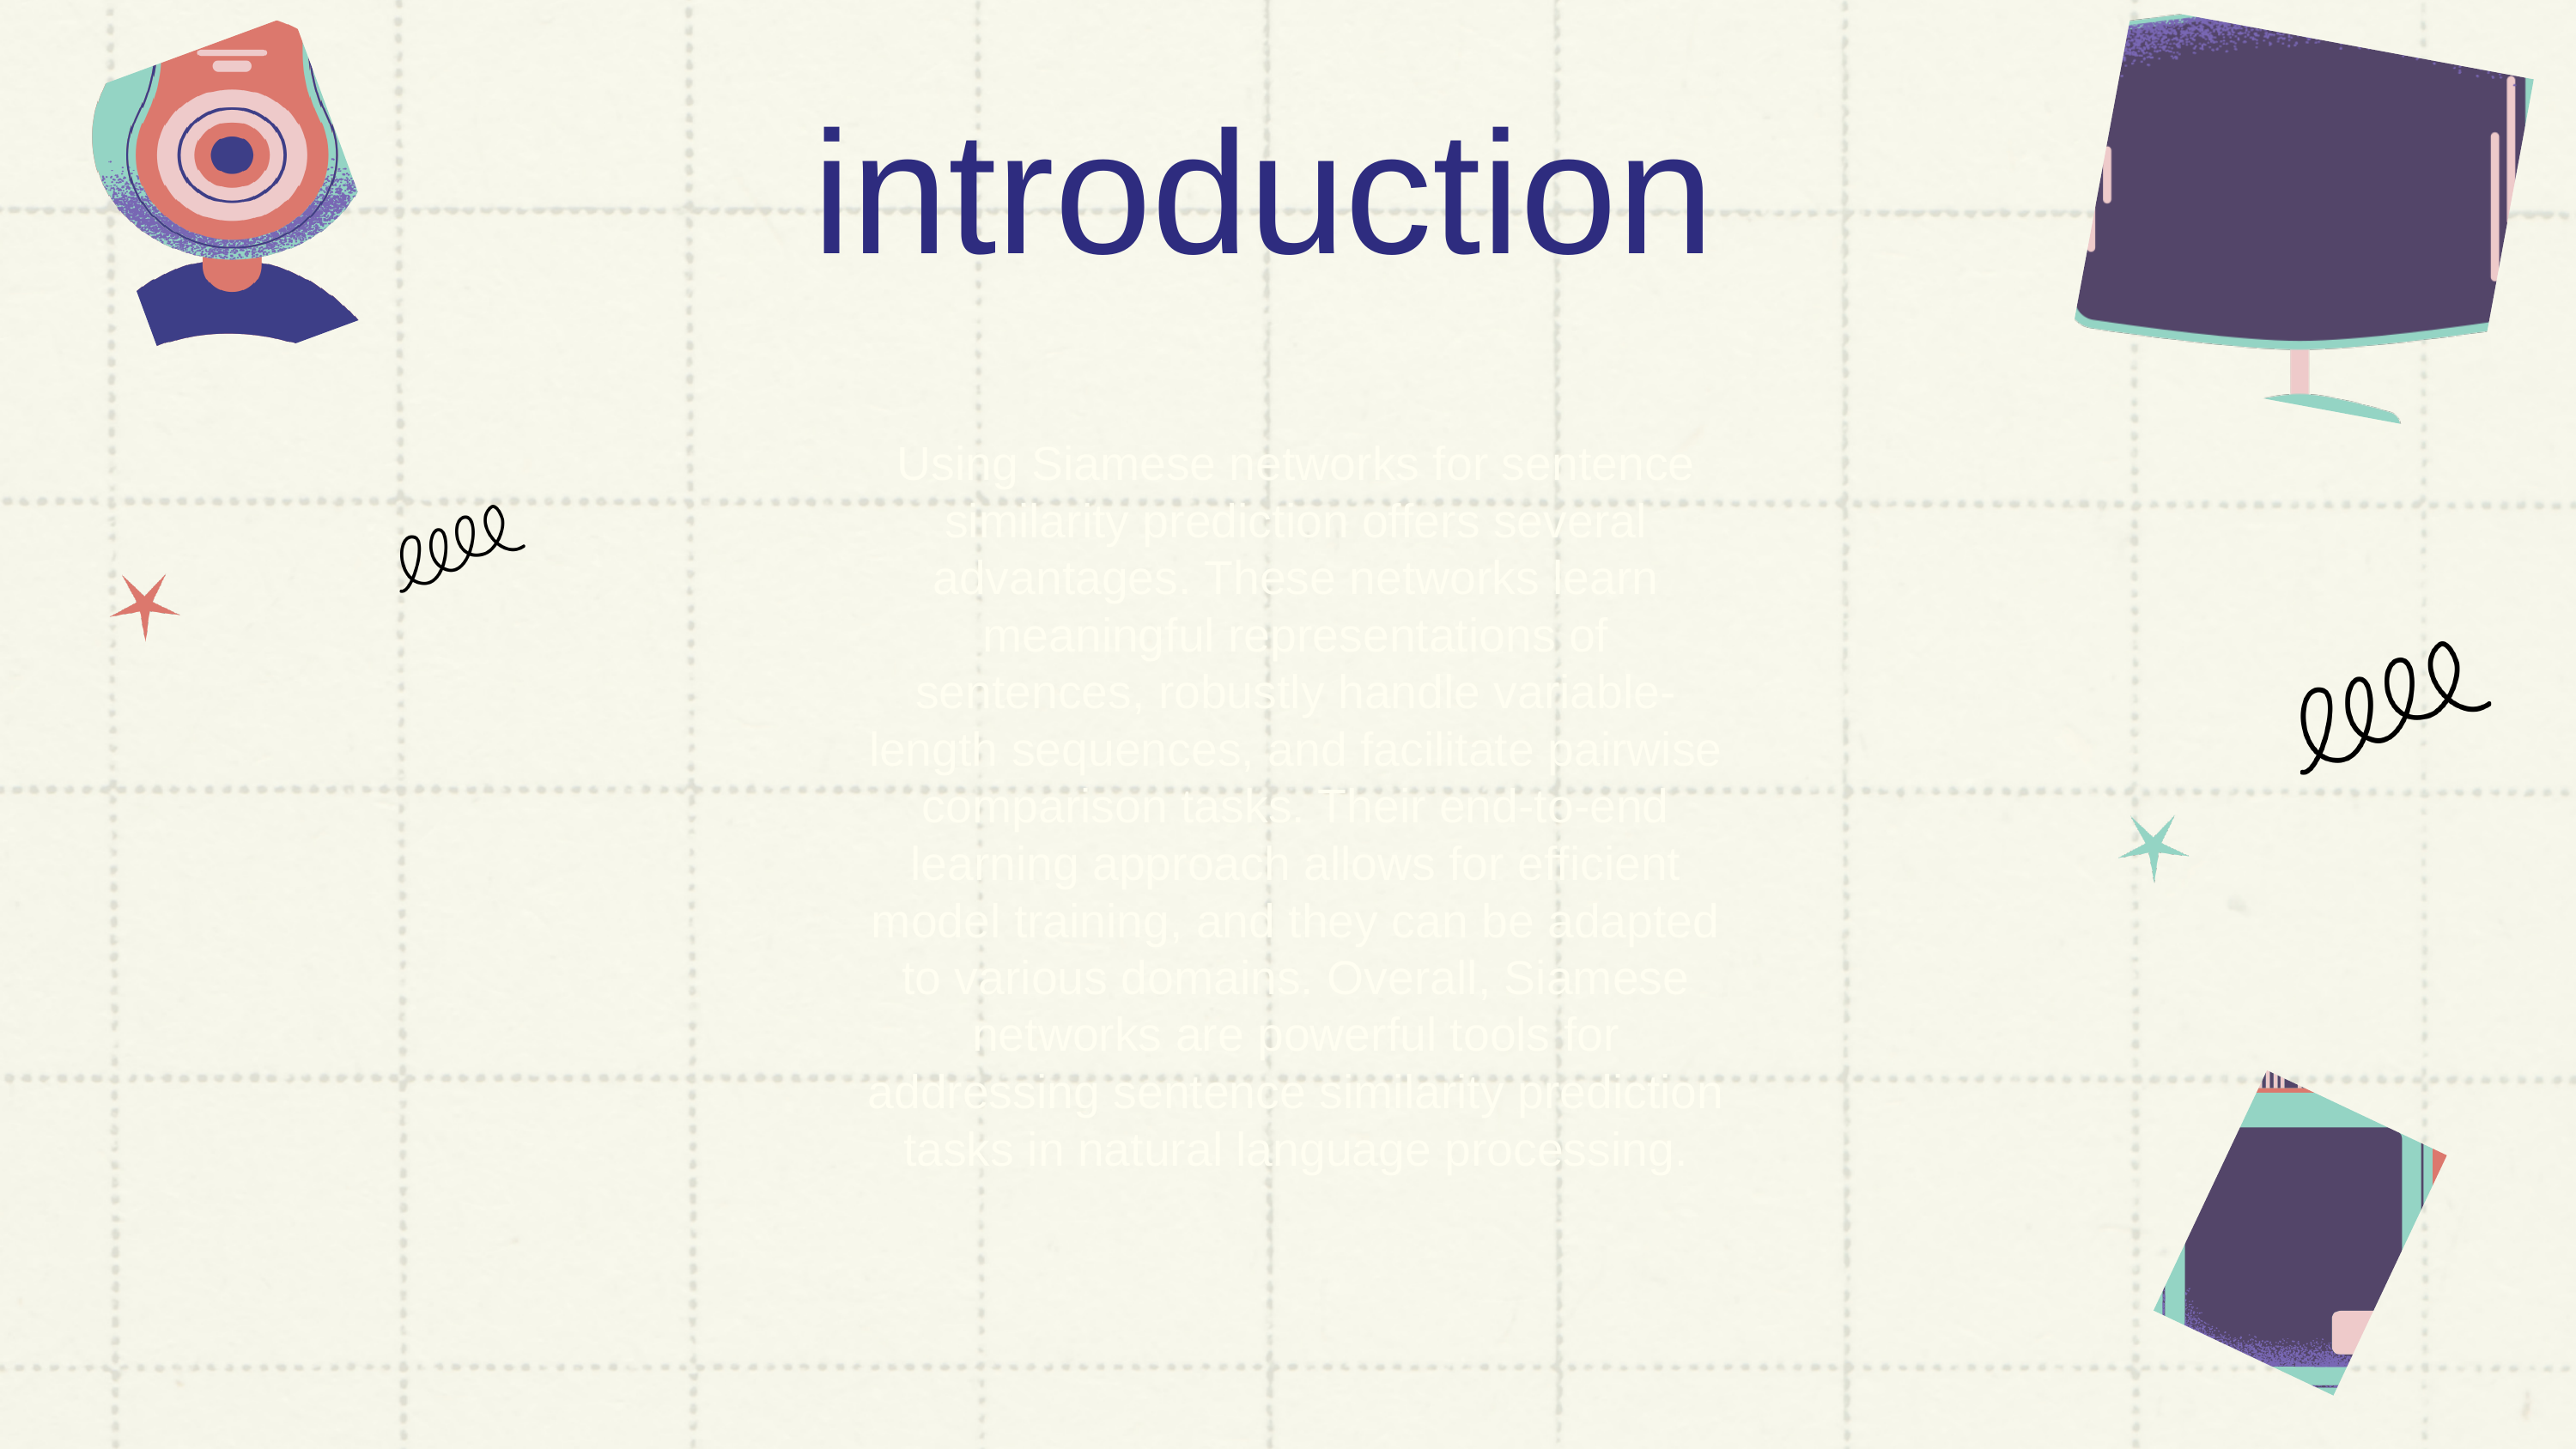

introduction
Using Siamese networks for sentence similarity prediction offers several advantages. These networks learn meaningful representations of sentences, robustly handle variable-length sequences, and facilitate pairwise comparison tasks. Their end-to-end learning approach allows for efficient model training, and they can be adapted to various domains. Overall, Siamese networks are powerful tools for addressing sentence similarity prediction tasks in natural language processing.